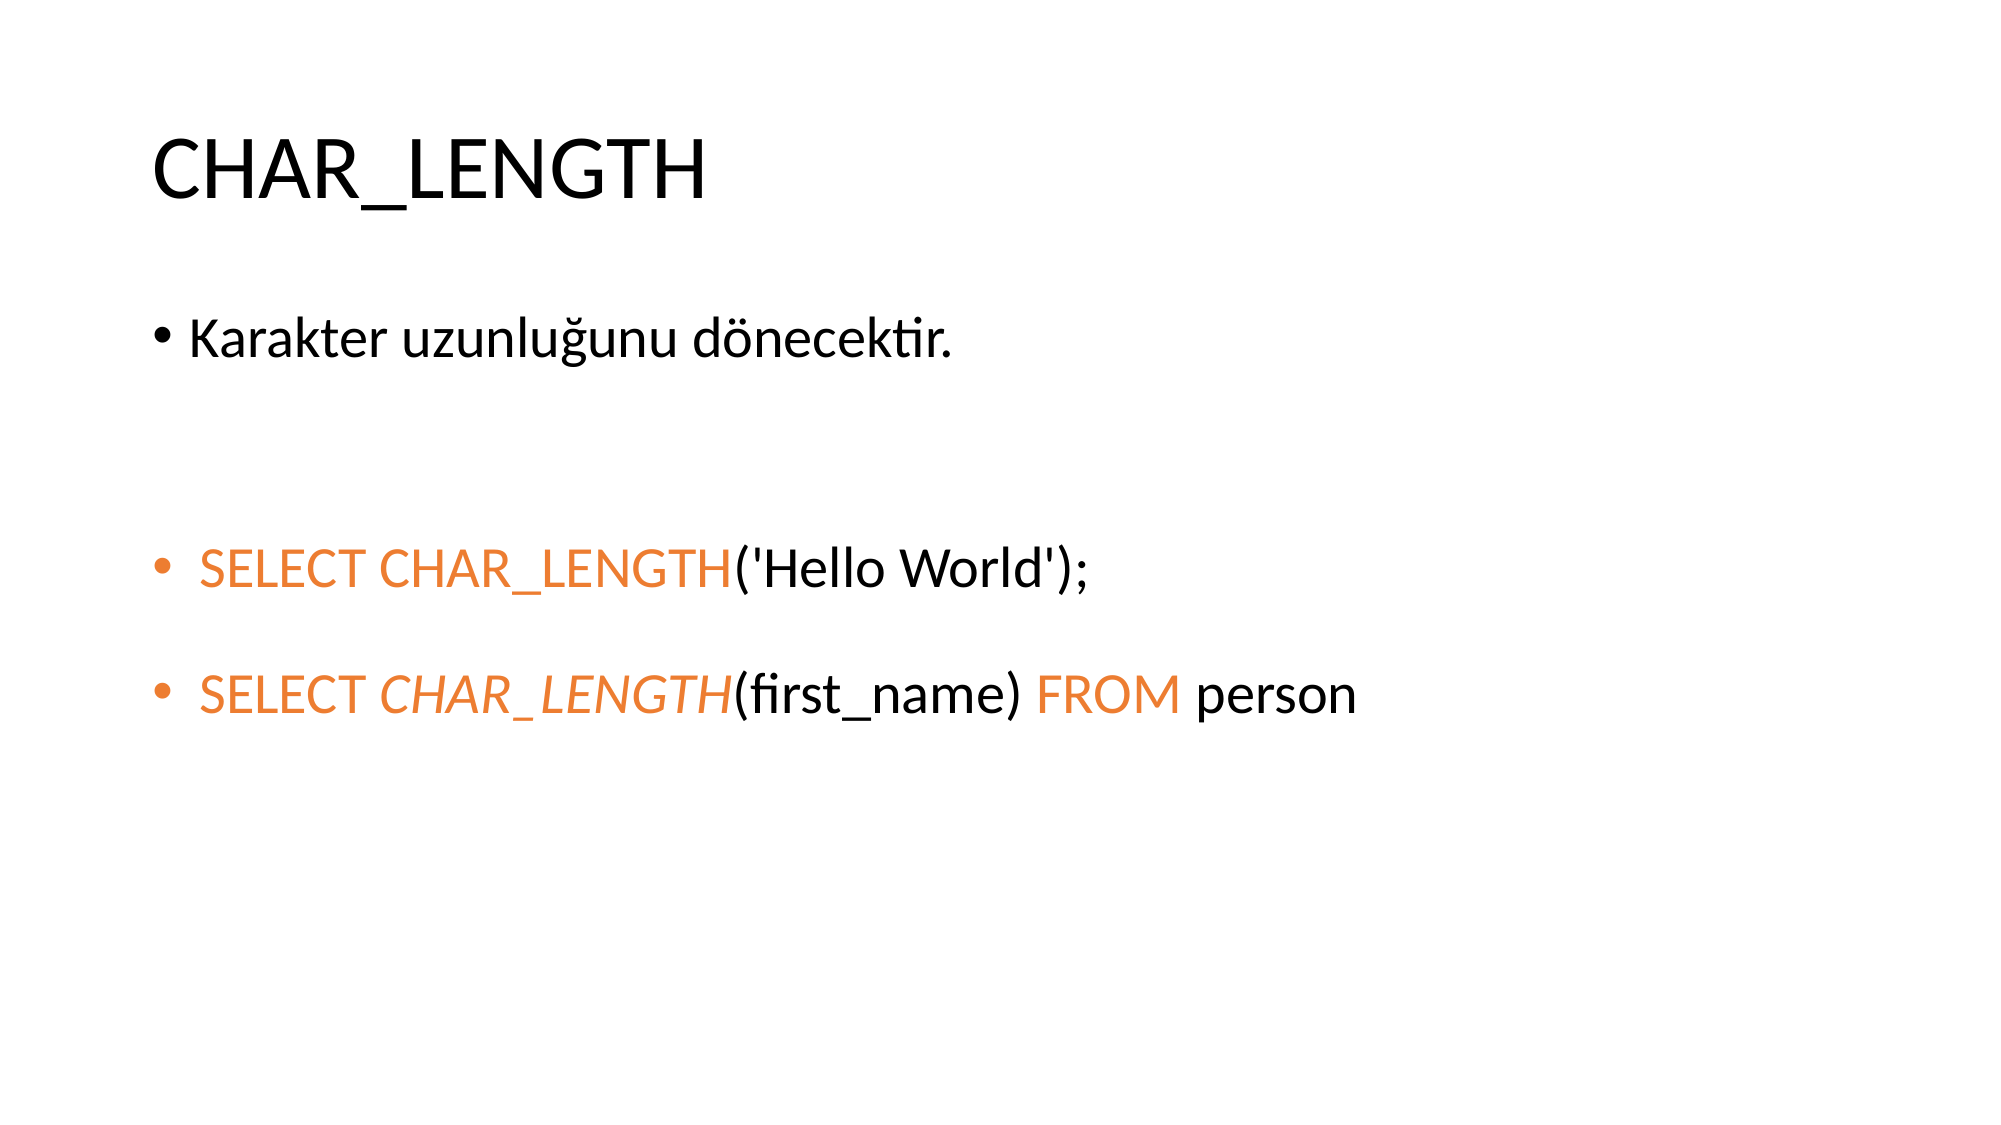

# CHAR_LENGTH
Karakter uzunluğunu dönecektir.

SELECT CHAR_LENGTH('Hello World');

SELECT CHAR_LENGTH(first_name) FROM person